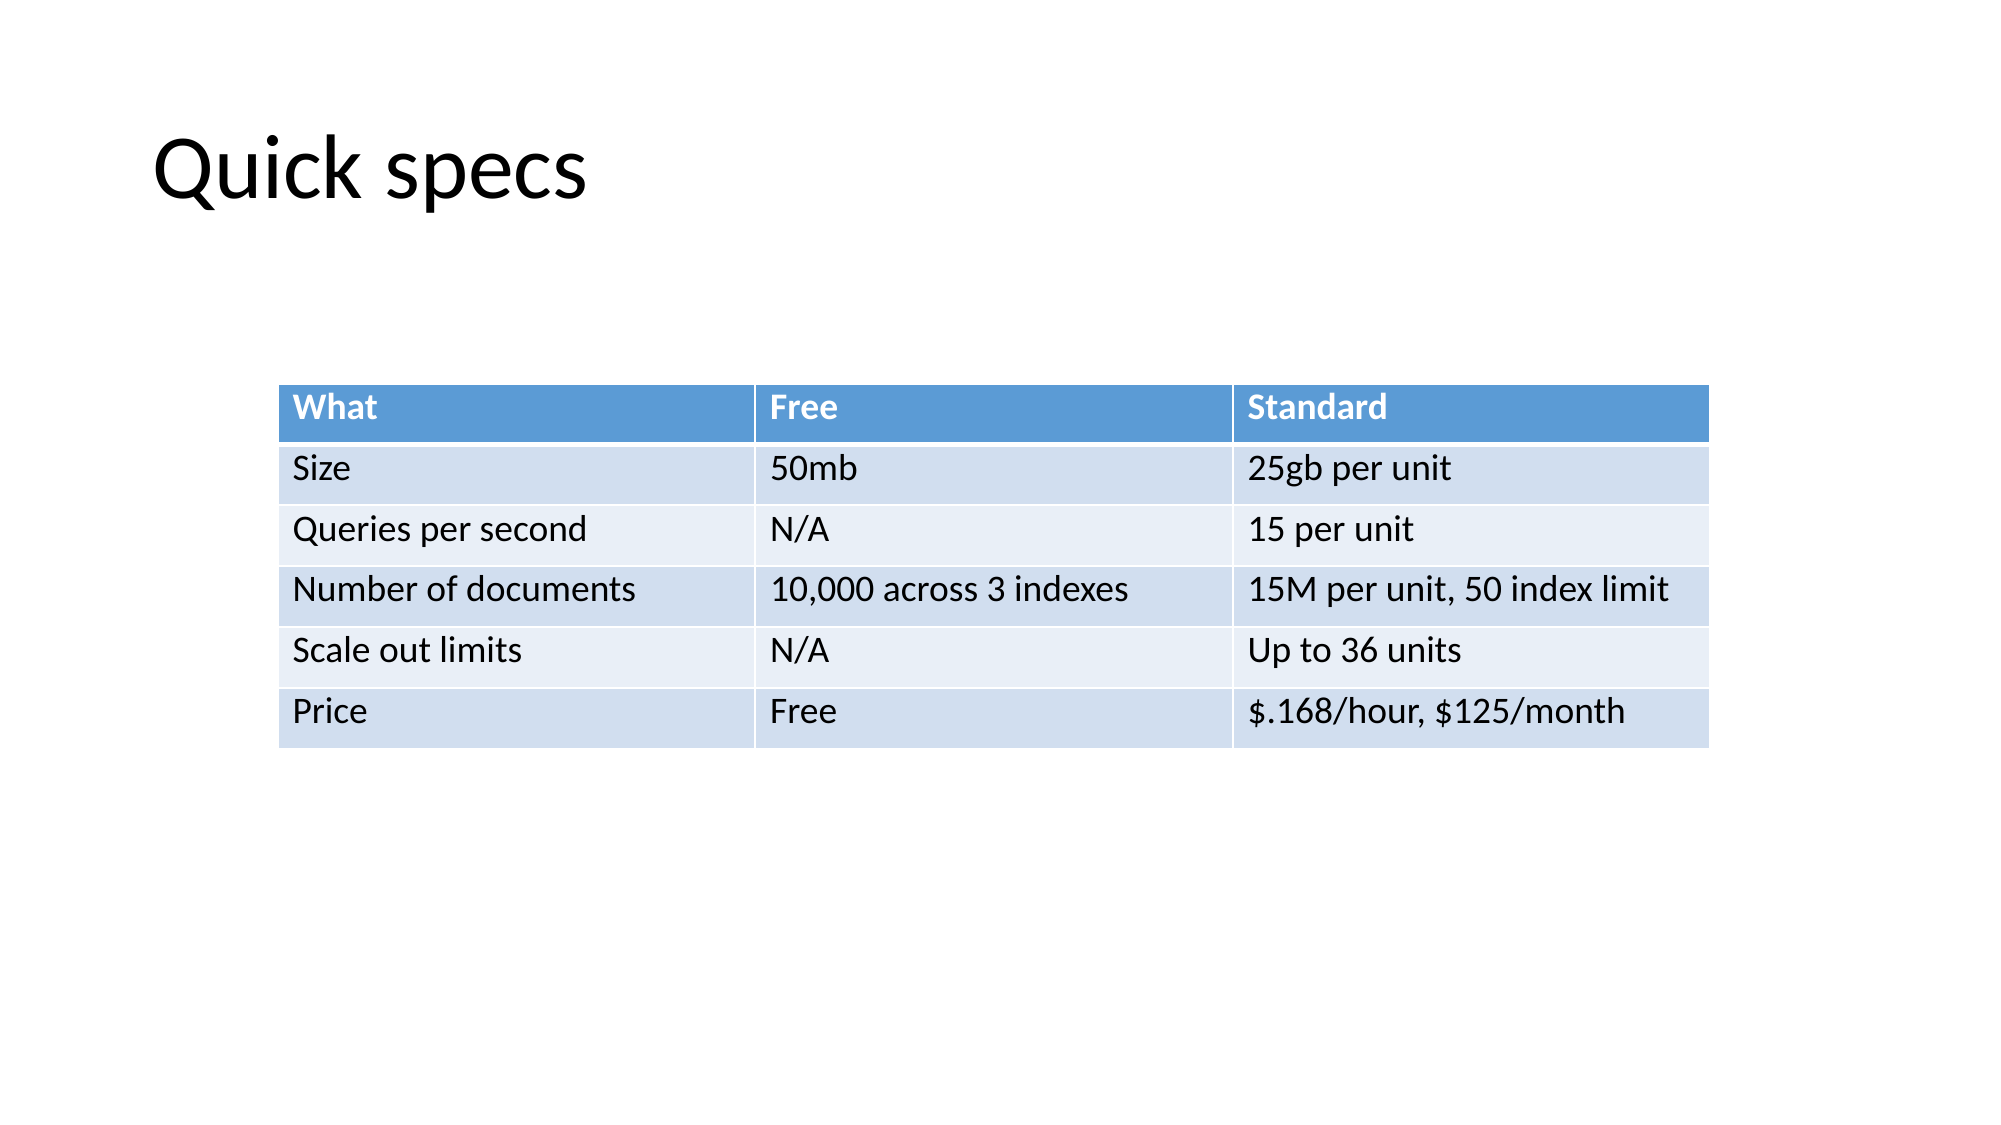

# Quick specs

| What | Free | Standard |
| --- | --- | --- |
| Size | 50mb | 25gb per unit |
| Queries per second | N/A | 15 per unit |
| Number of documents | 10,000 across 3 indexes | 15M per unit, 50 index limit |
| Scale out limits | N/A | Up to 36 units |
| Price | Free | $.168/hour, $125/month |